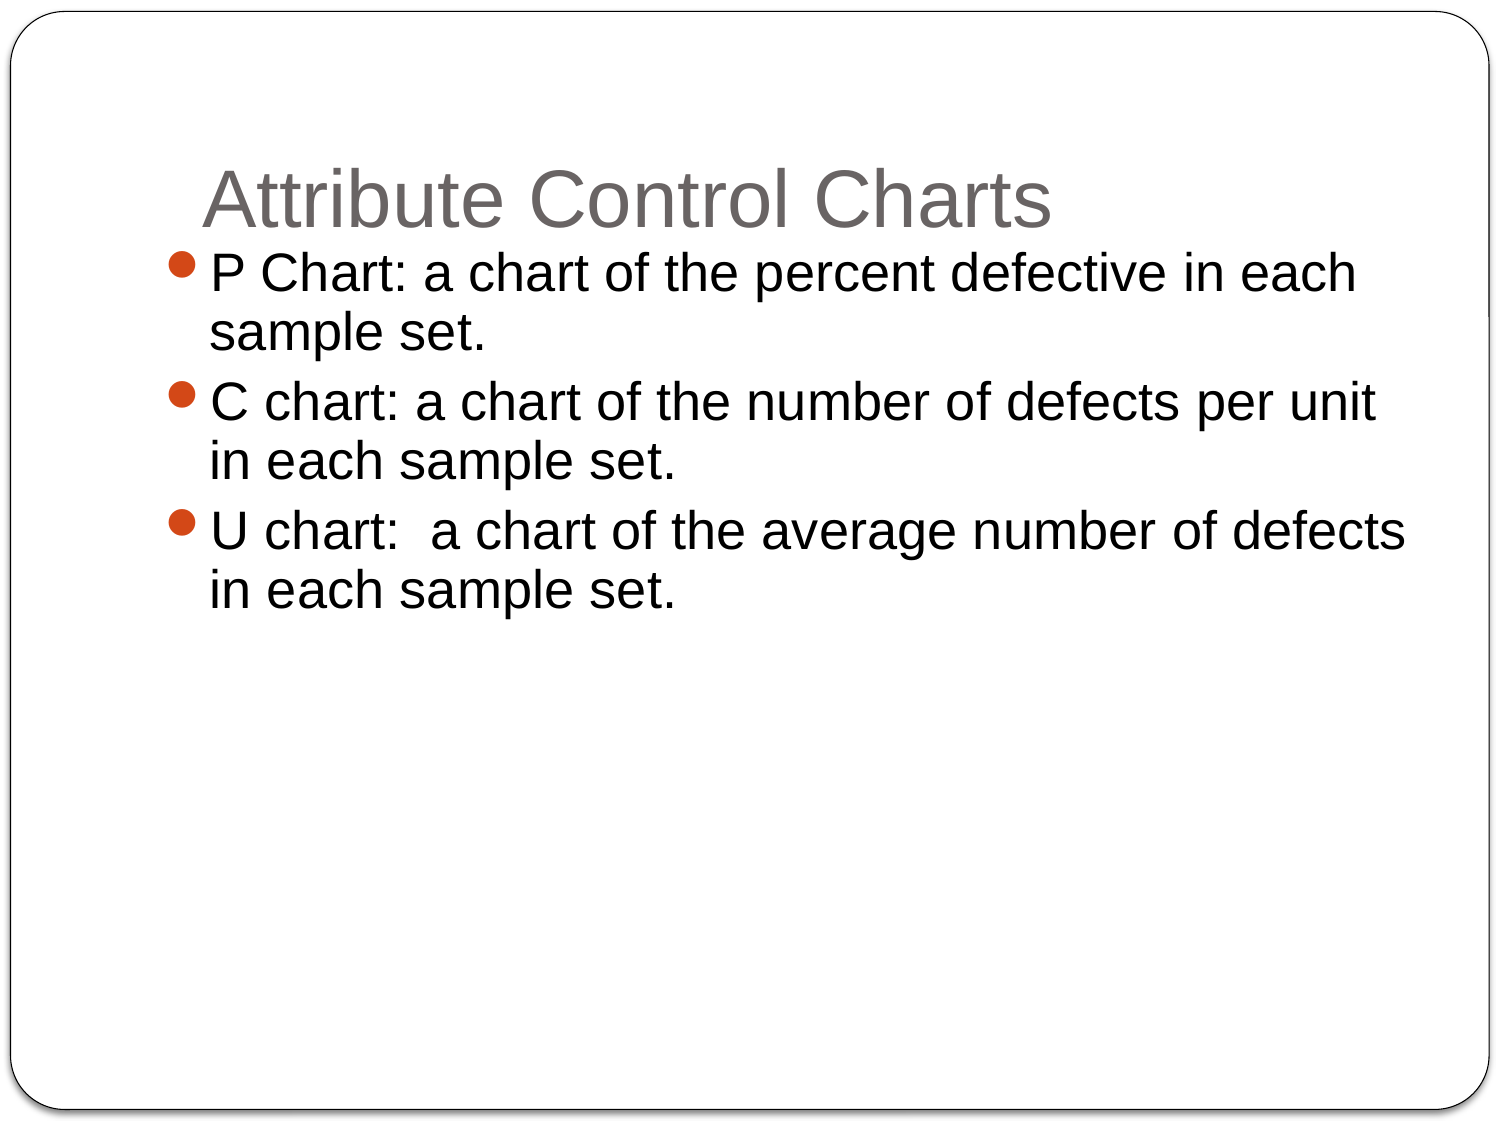

# Attribute Control Charts
P Chart: a chart of the percent defective in each sample set.
C chart: a chart of the number of defects per unit in each sample set.
U chart:  a chart of the average number of defects in each sample set.